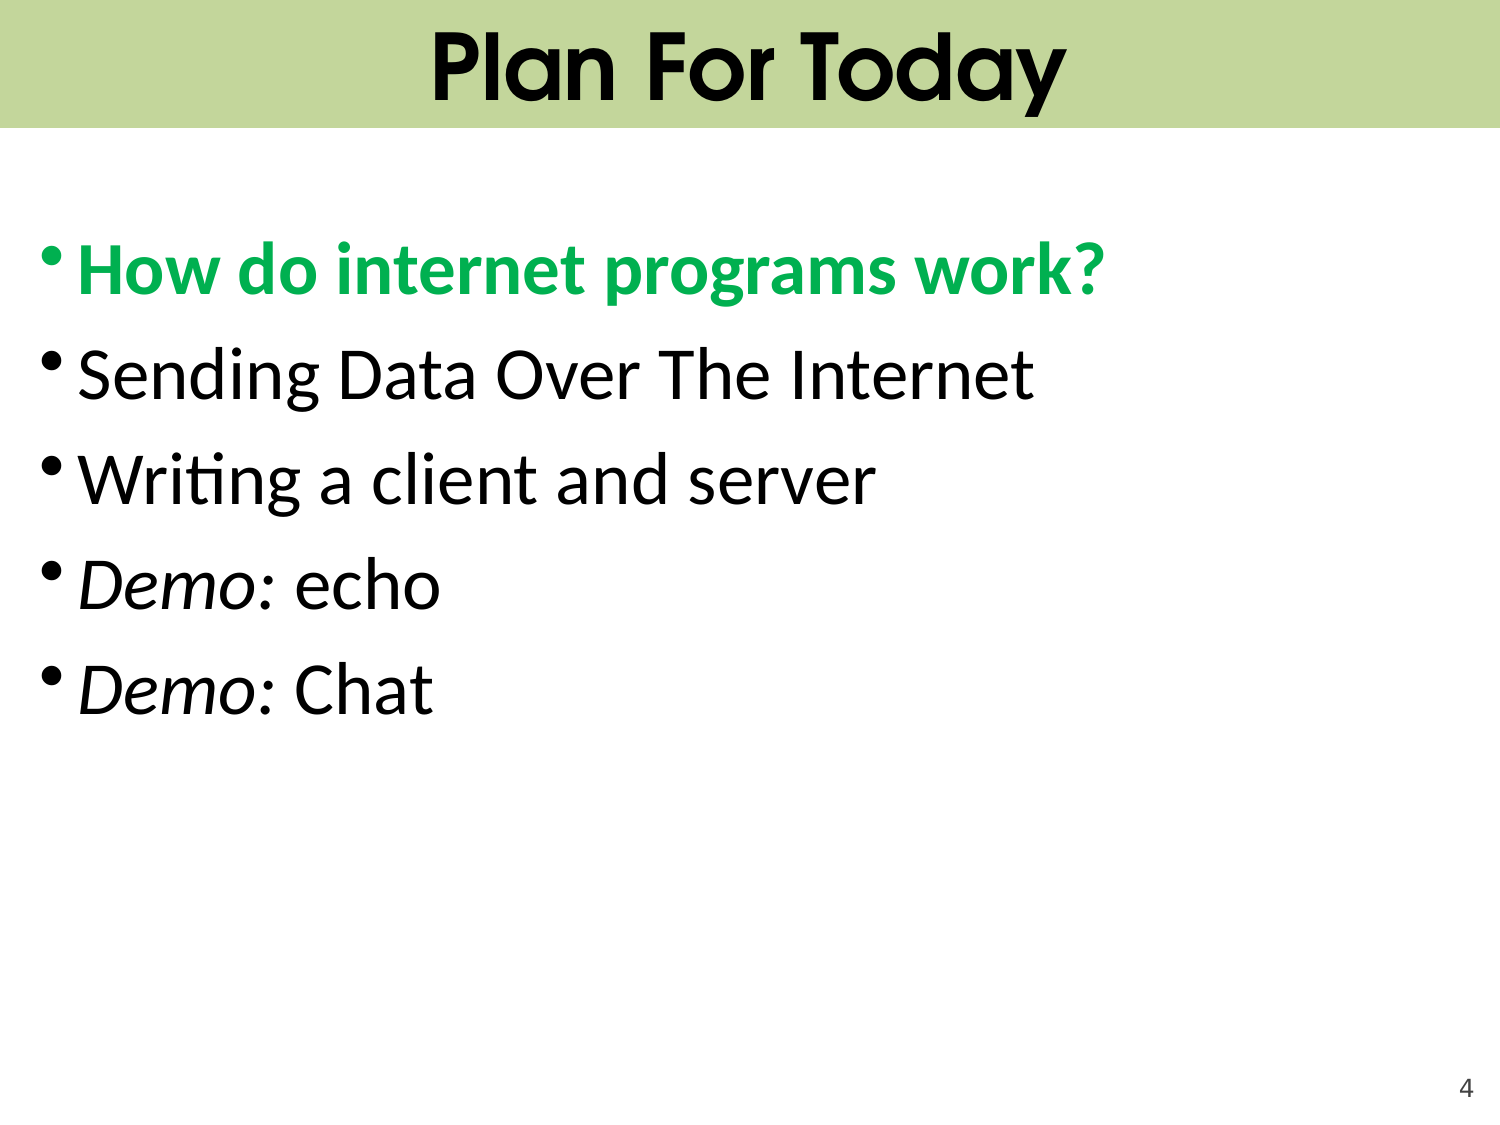

# Plan For Today
How do internet programs work?
Sending Data Over The Internet
Writing a client and server
Demo: echo
Demo: Chat